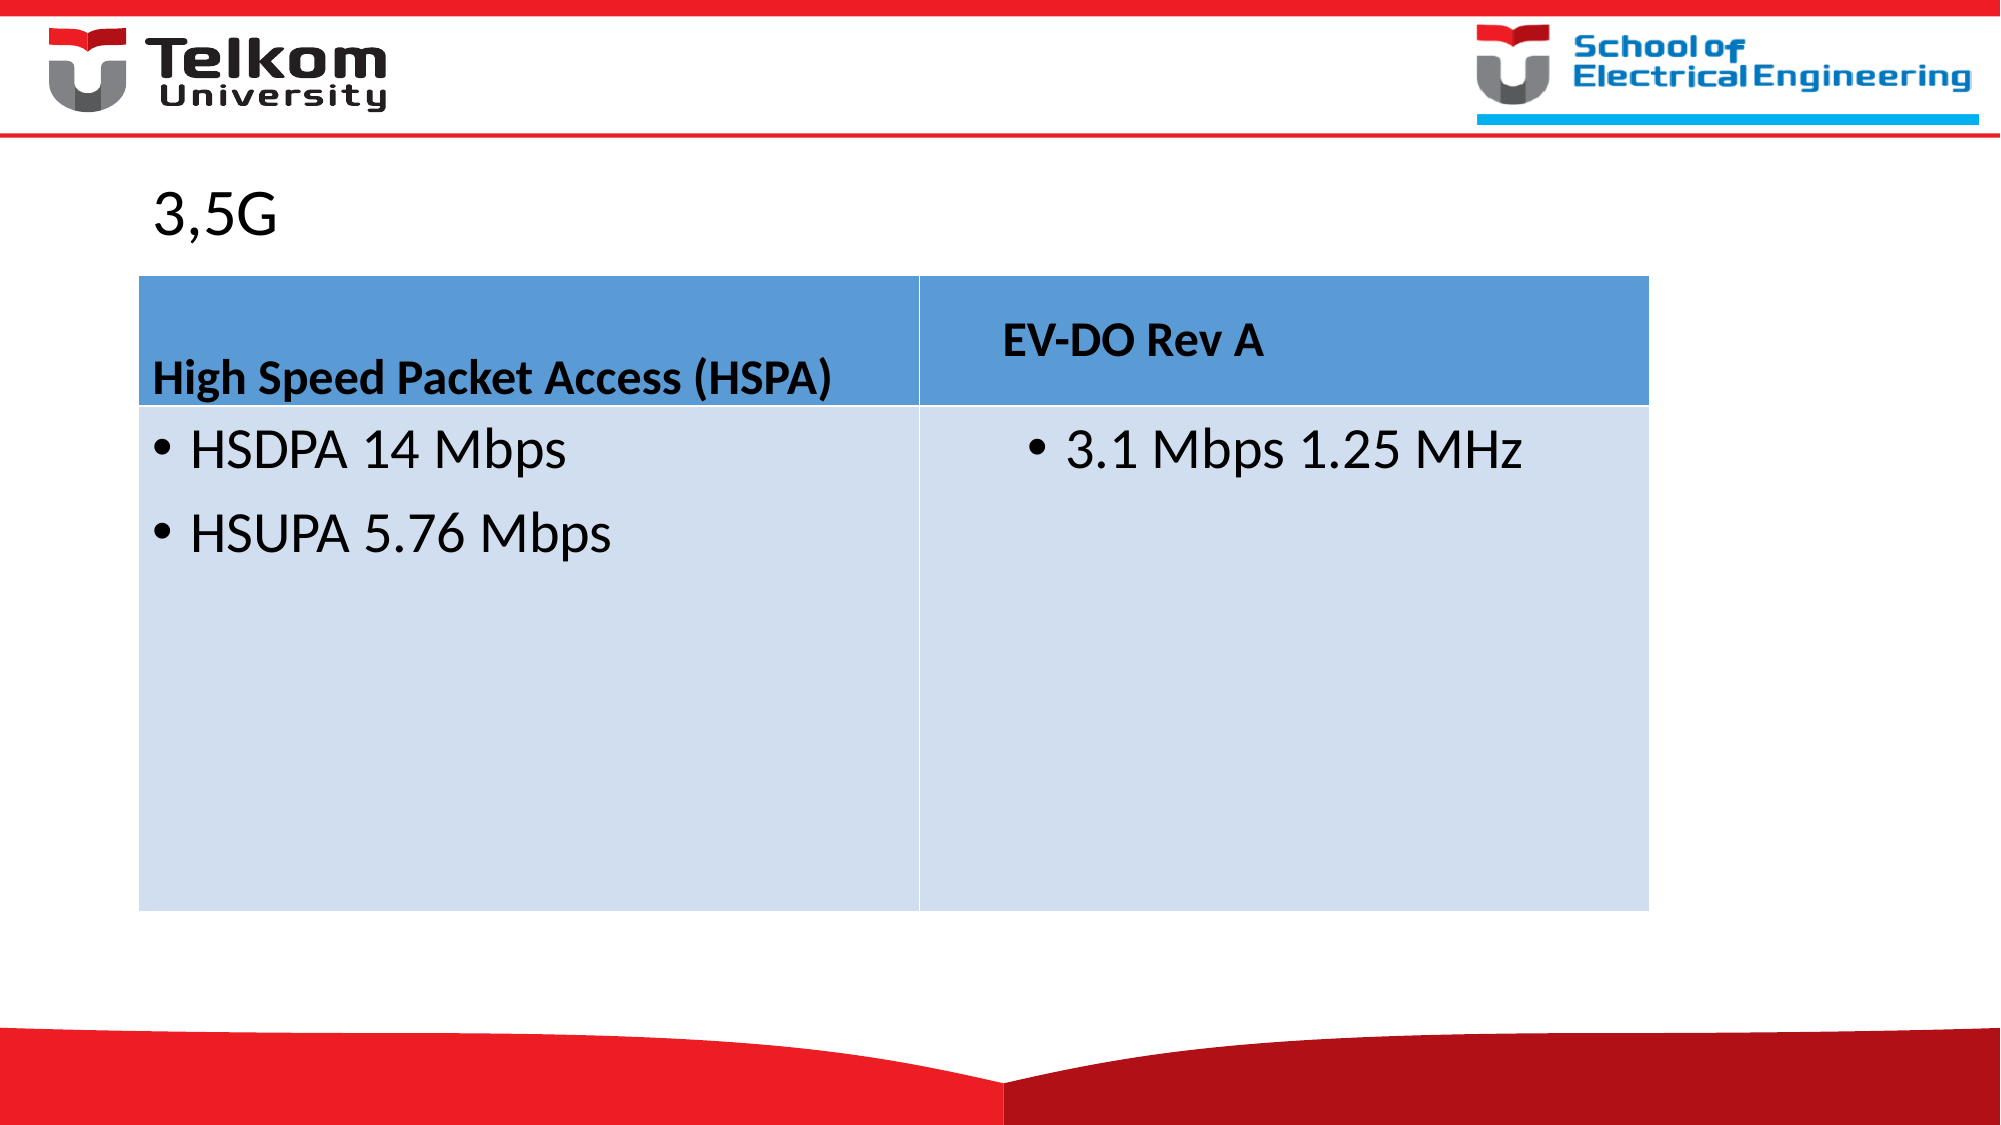

# 3,5G
EV-DO Rev A
|  |  |
| --- | --- |
|  |  |
High Speed Packet Access (HSPA)
HSDPA 14 Mbps
HSUPA 5.76 Mbps
3.1 Mbps 1.25 MHz